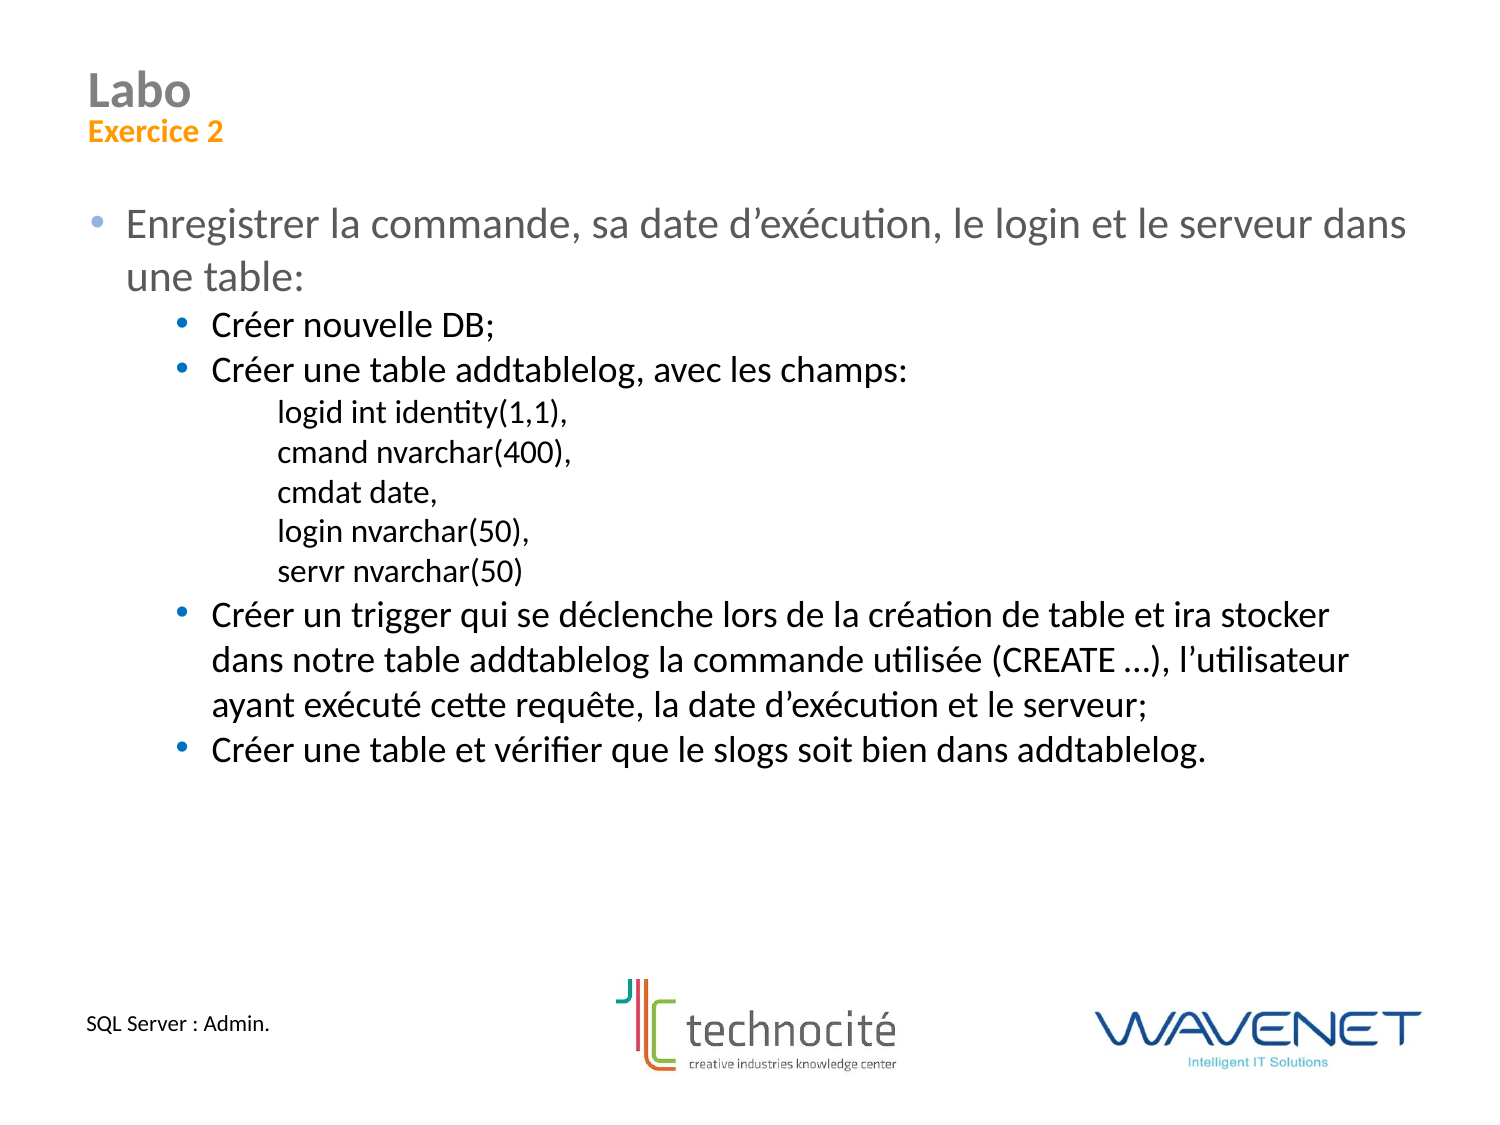

Labo
Exercice 2
Enregistrer la commande, sa date d’exécution, le login et le serveur dans une table:
Créer nouvelle DB;
Créer une table addtablelog, avec les champs:
logid int identity(1,1),
cmand nvarchar(400),
cmdat date,
login nvarchar(50),
servr nvarchar(50)
Créer un trigger qui se déclenche lors de la création de table et ira stocker dans notre table addtablelog la commande utilisée (CREATE …), l’utilisateur ayant exécuté cette requête, la date d’exécution et le serveur;
Créer une table et vérifier que le slogs soit bien dans addtablelog.

SQL Server : Admin.